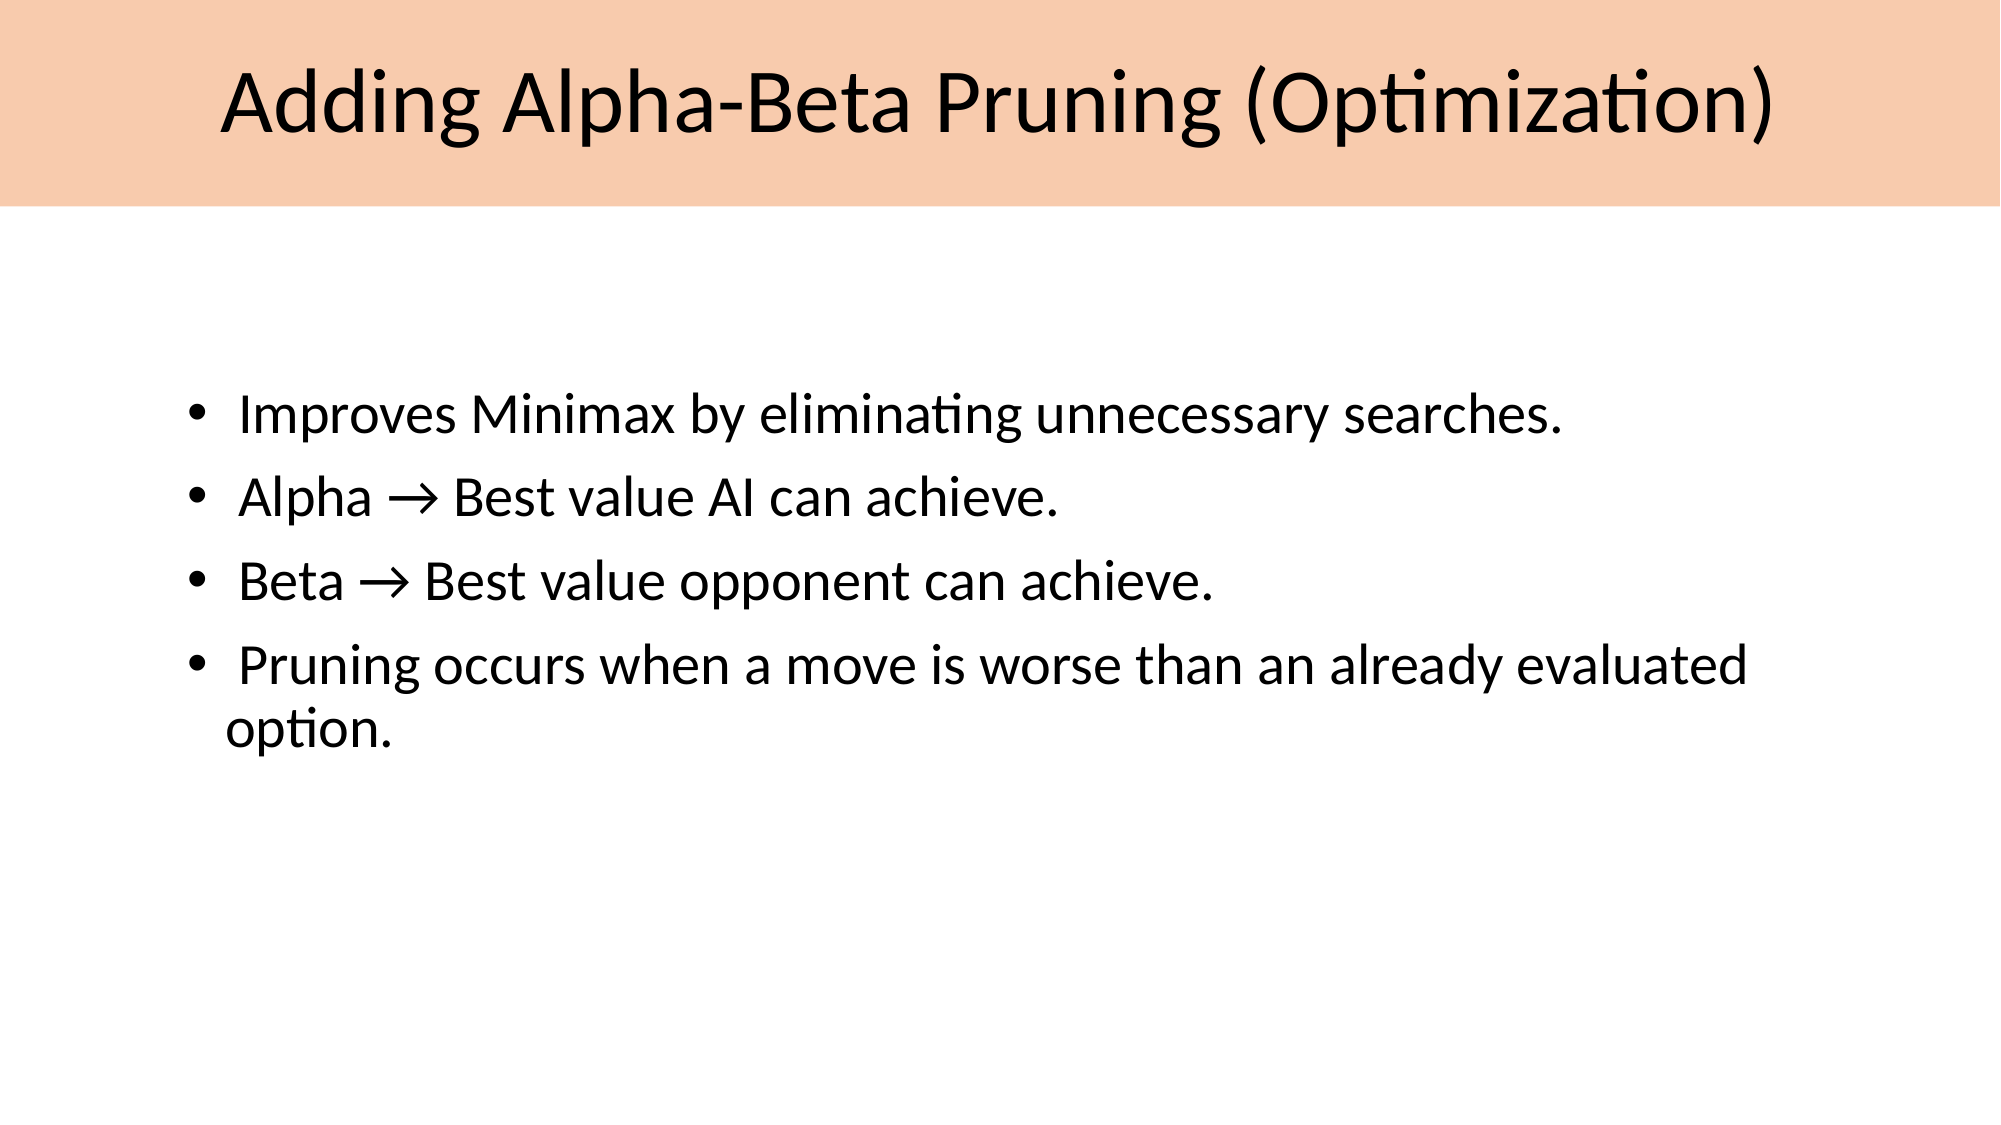

Adding Alpha-Beta Pruning (Optimization)
 Improves Minimax by eliminating unnecessary searches.
 Alpha → Best value AI can achieve.
 Beta → Best value opponent can achieve.
 Pruning occurs when a move is worse than an already evaluated option.